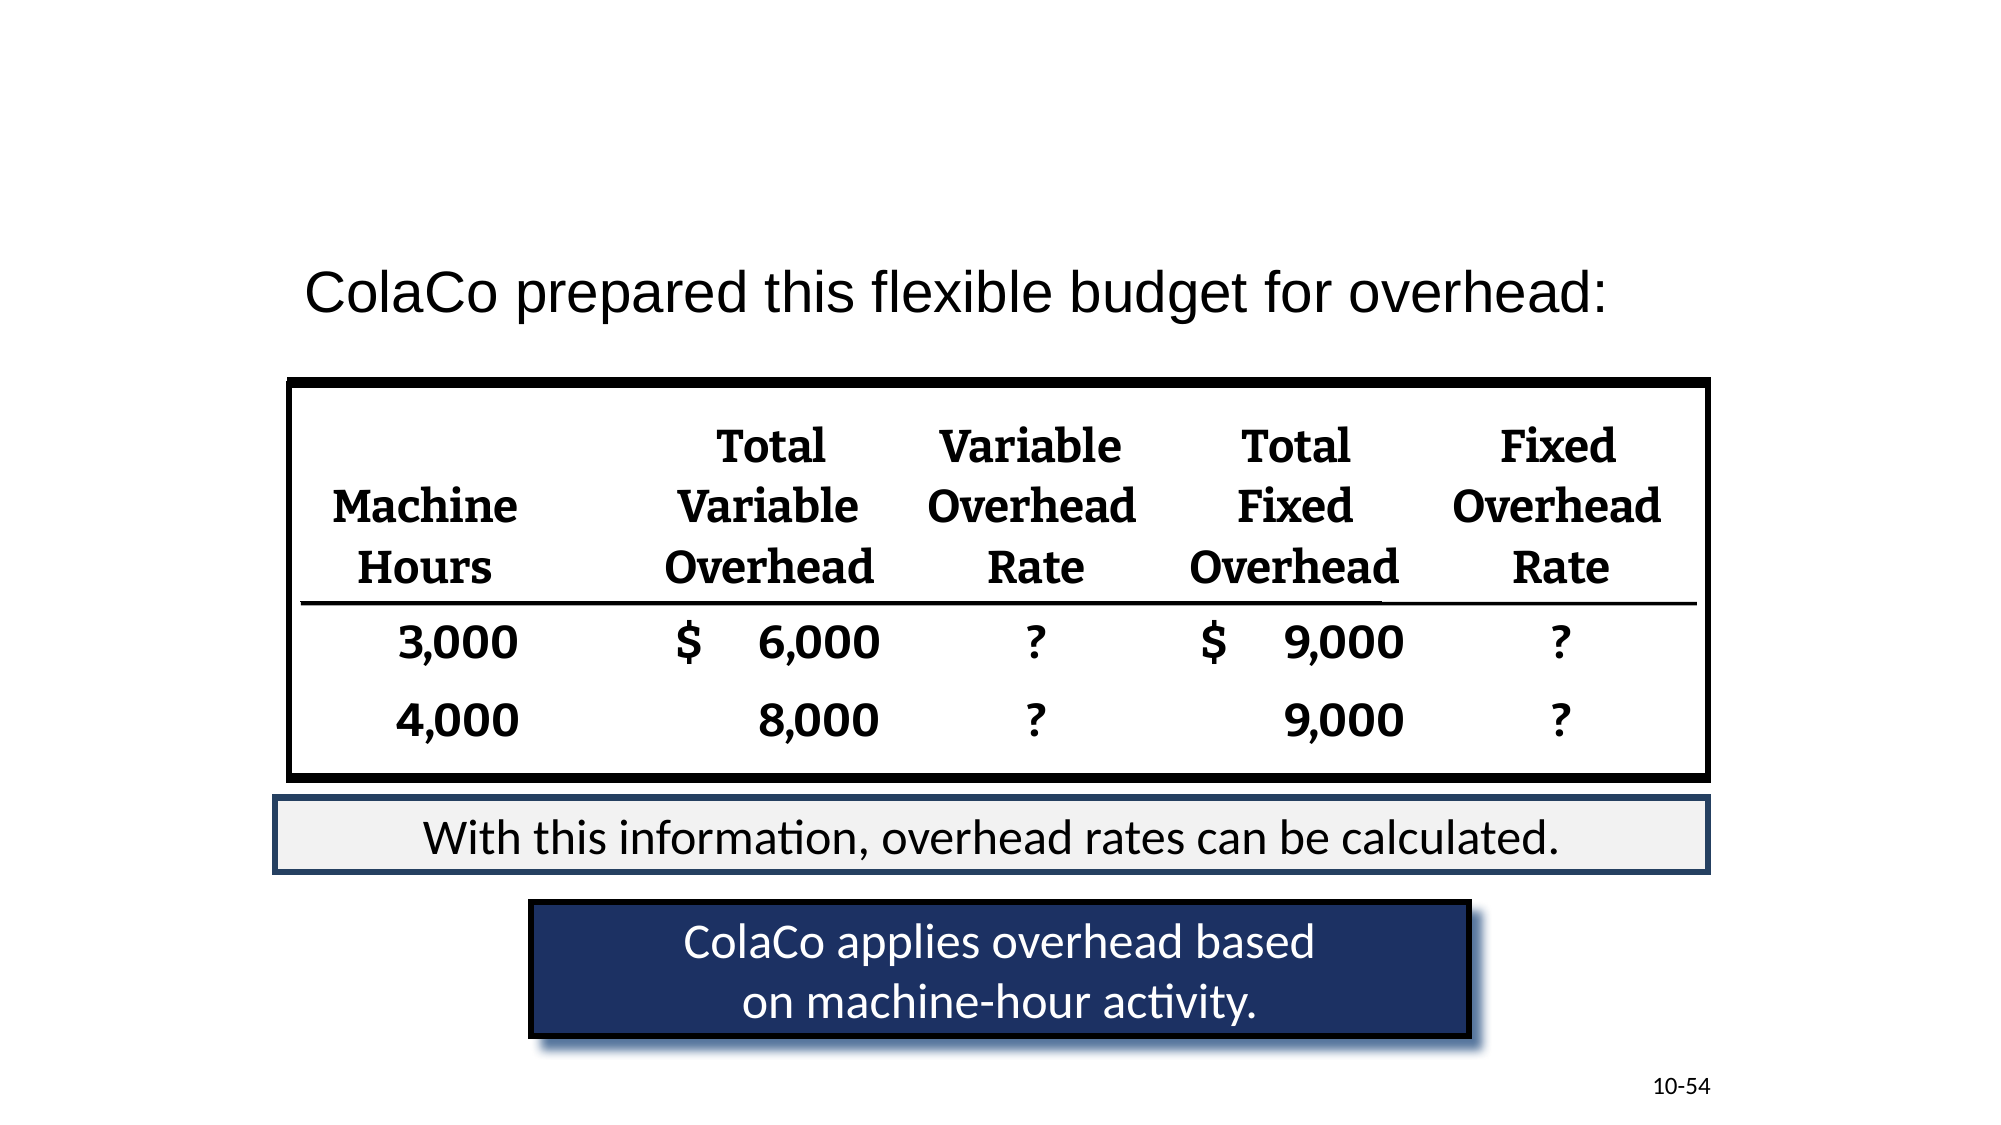

# Overhead Rates and Overhead Analysis – Example Part 1
ColaCo prepared this flexible budget for overhead:

Total
Variable
Total
Fixed
Machine
Variable
Overhead
Fixed
Overhead
Hours
Overhead
Rate
Overhead
Rate

3,000
$
6,000
?
$
9,000
?
4,000
8,000
?
9,000
?
With this information, overhead rates can be calculated.
ColaCo applies overhead based
on machine-hour activity.
10-54